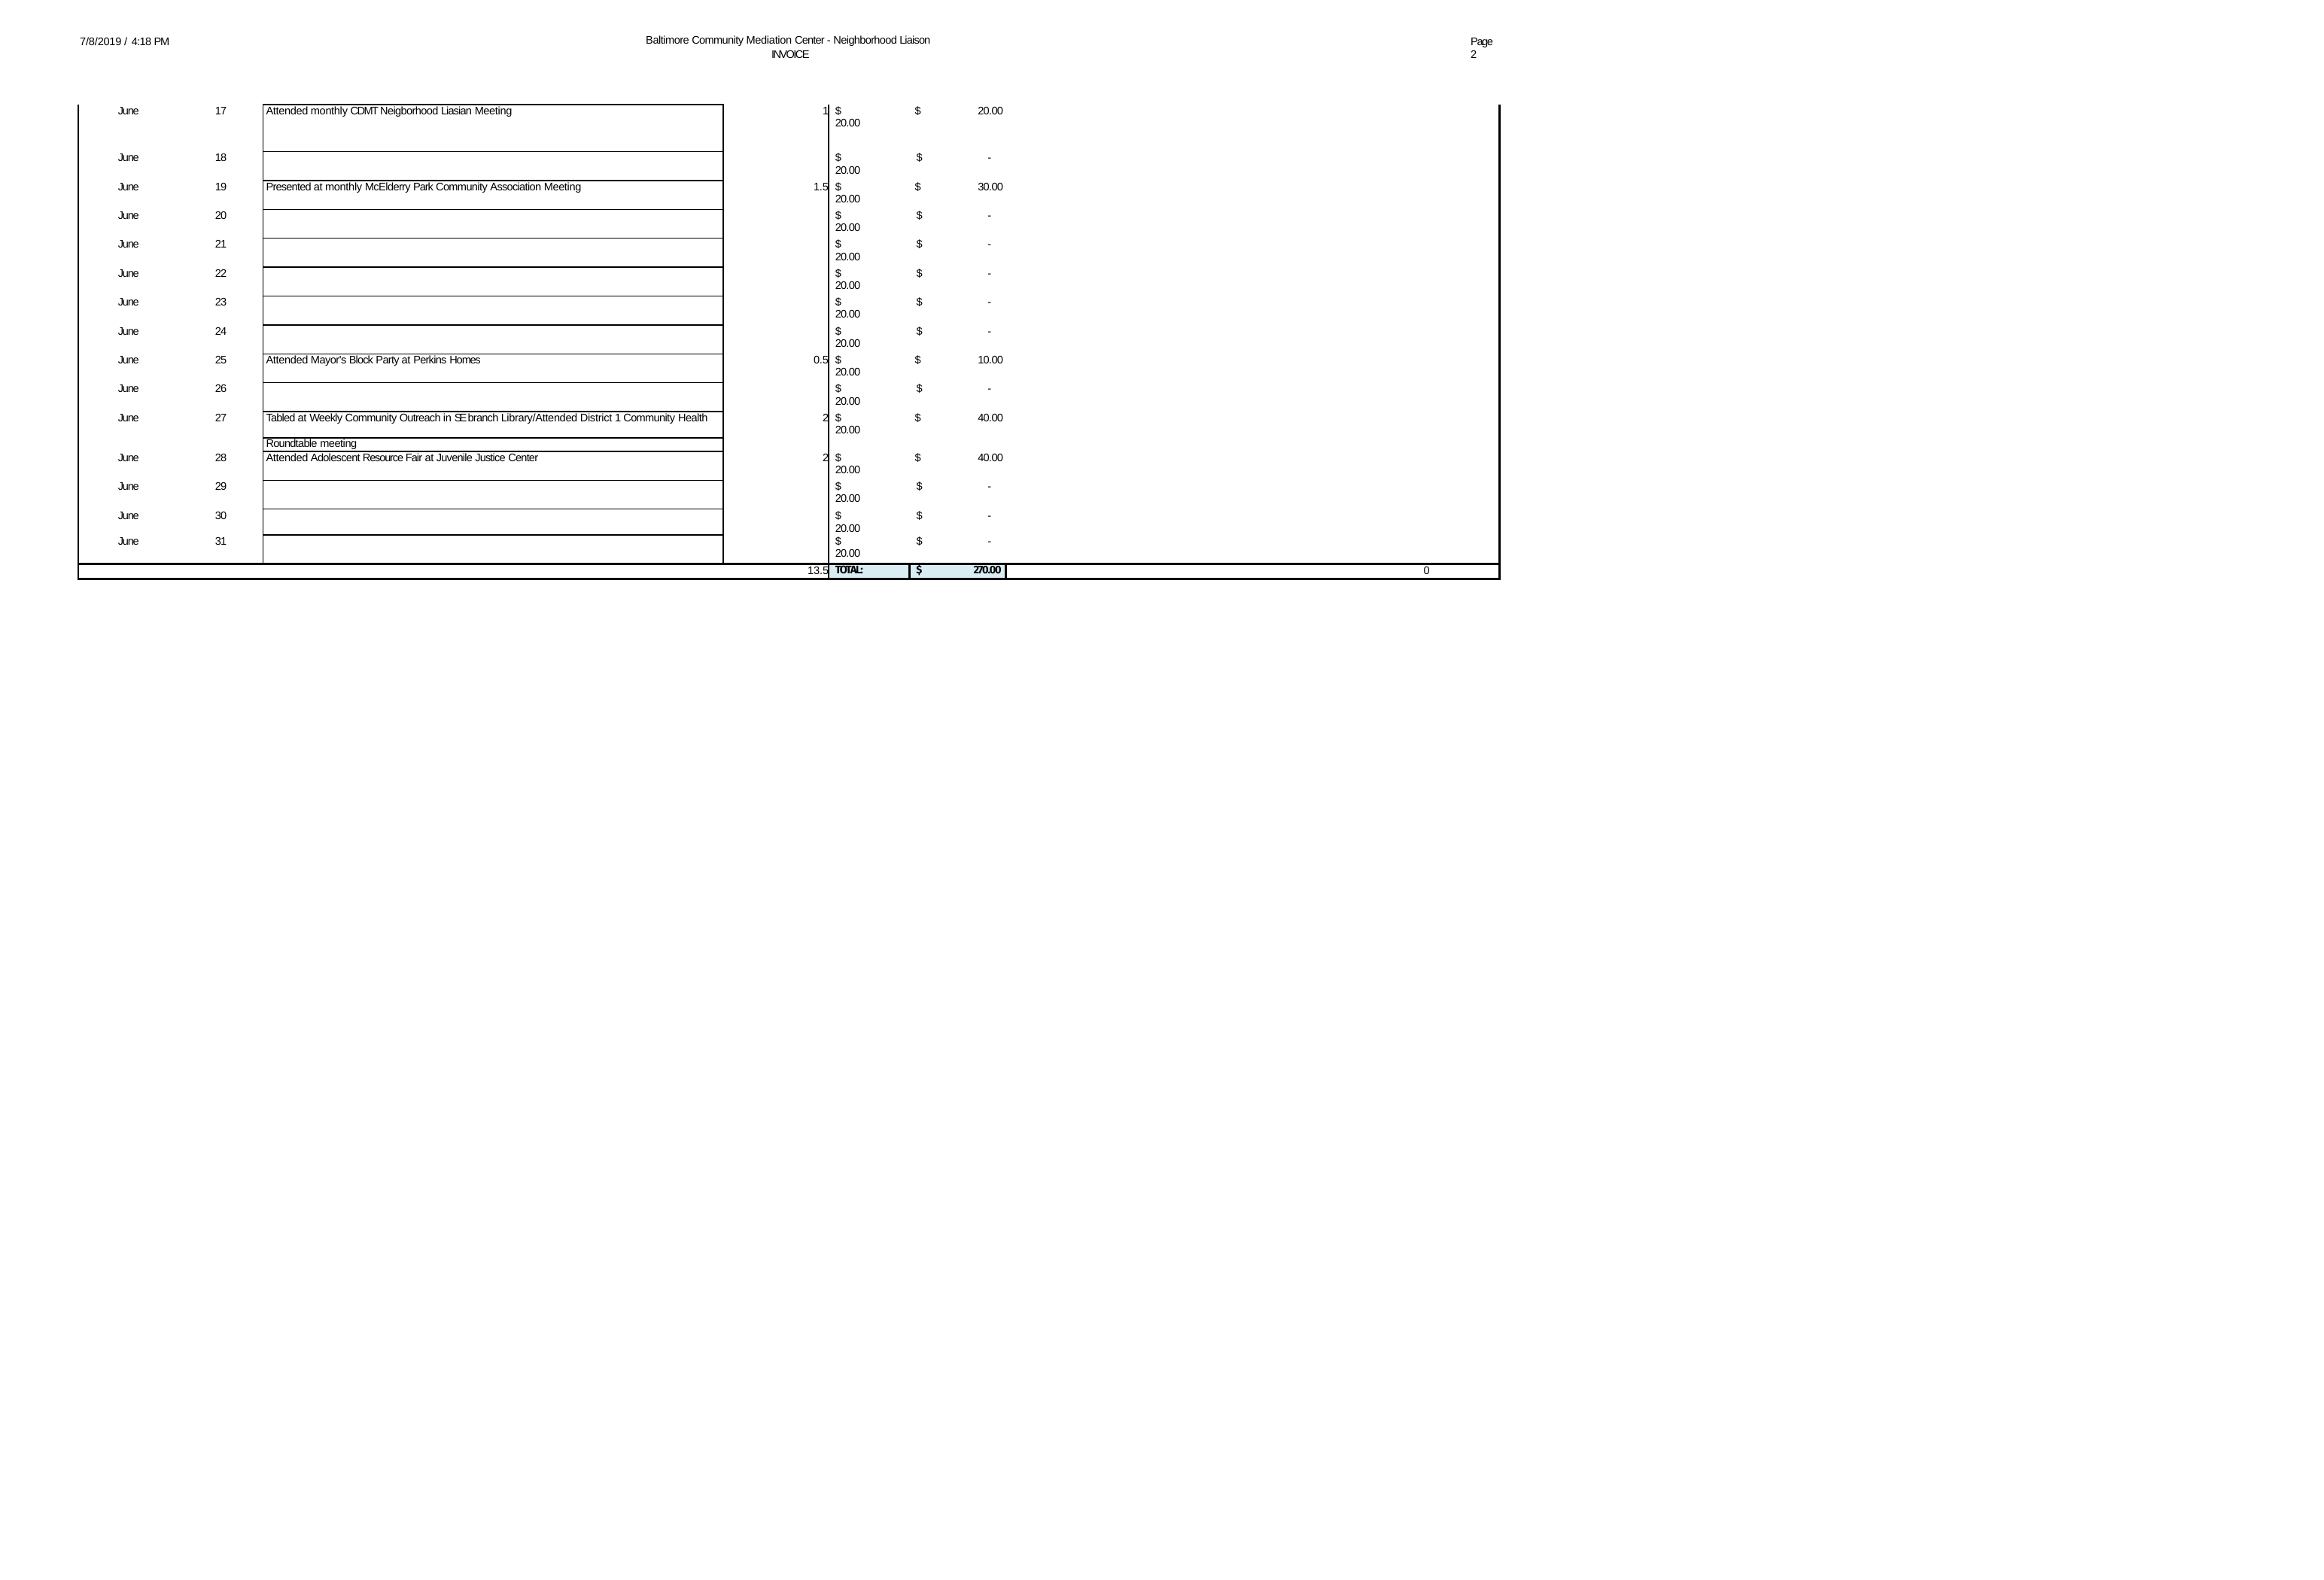

Baltimore Community Mediation Center - Neighborhood Liaison  INVOICE
7/8/2019 / 4:18 PM
Page 2
| June | 17 | Attended monthly CDMT Neigborhood Liasian Meeting | 1 | $ 20.00 | $ 20.00 |  |
| --- | --- | --- | --- | --- | --- | --- |
| June | 18 |  |  | $ 20.00 | $ - |  |
| June | 19 | Presented at monthly McElderry Park Community Association Meeting | 1.5 | $ 20.00 | $ 30.00 |  |
| June | 20 |  |  | $ 20.00 | $ - |  |
| June | 21 |  |  | $ 20.00 | $ - |  |
| June | 22 |  |  | $ 20.00 | $ - |  |
| June | 23 |  |  | $ 20.00 | $ - |  |
| June | 24 |  |  | $ 20.00 | $ - |  |
| June | 25 | Attended Mayor's Block Party at Perkins Homes | 0.5 | $ 20.00 | $ 10.00 |  |
| June | 26 |  |  | $ 20.00 | $ - |  |
| June | 27 | Tabled at Weekly Community Outreach in SE branch Library/Attended District 1 Community Health | 2 | $ 20.00 | $ 40.00 |  |
|  |  | Roundtable meeting |  |  |  |  |
| June | 28 | Attended Adolescent Resource Fair at Juvenile Justice Center | 2 | $ 20.00 | $ 40.00 |  |
| June | 29 |  |  | $ 20.00 | $ - |  |
| June | 30 |  |  | $ 20.00 | $ - |  |
| June | 31 |  |  | $ 20.00 | $ - |  |
| 13.5 |  |  |  | TOTAL: | $ 270.00 | 0 |